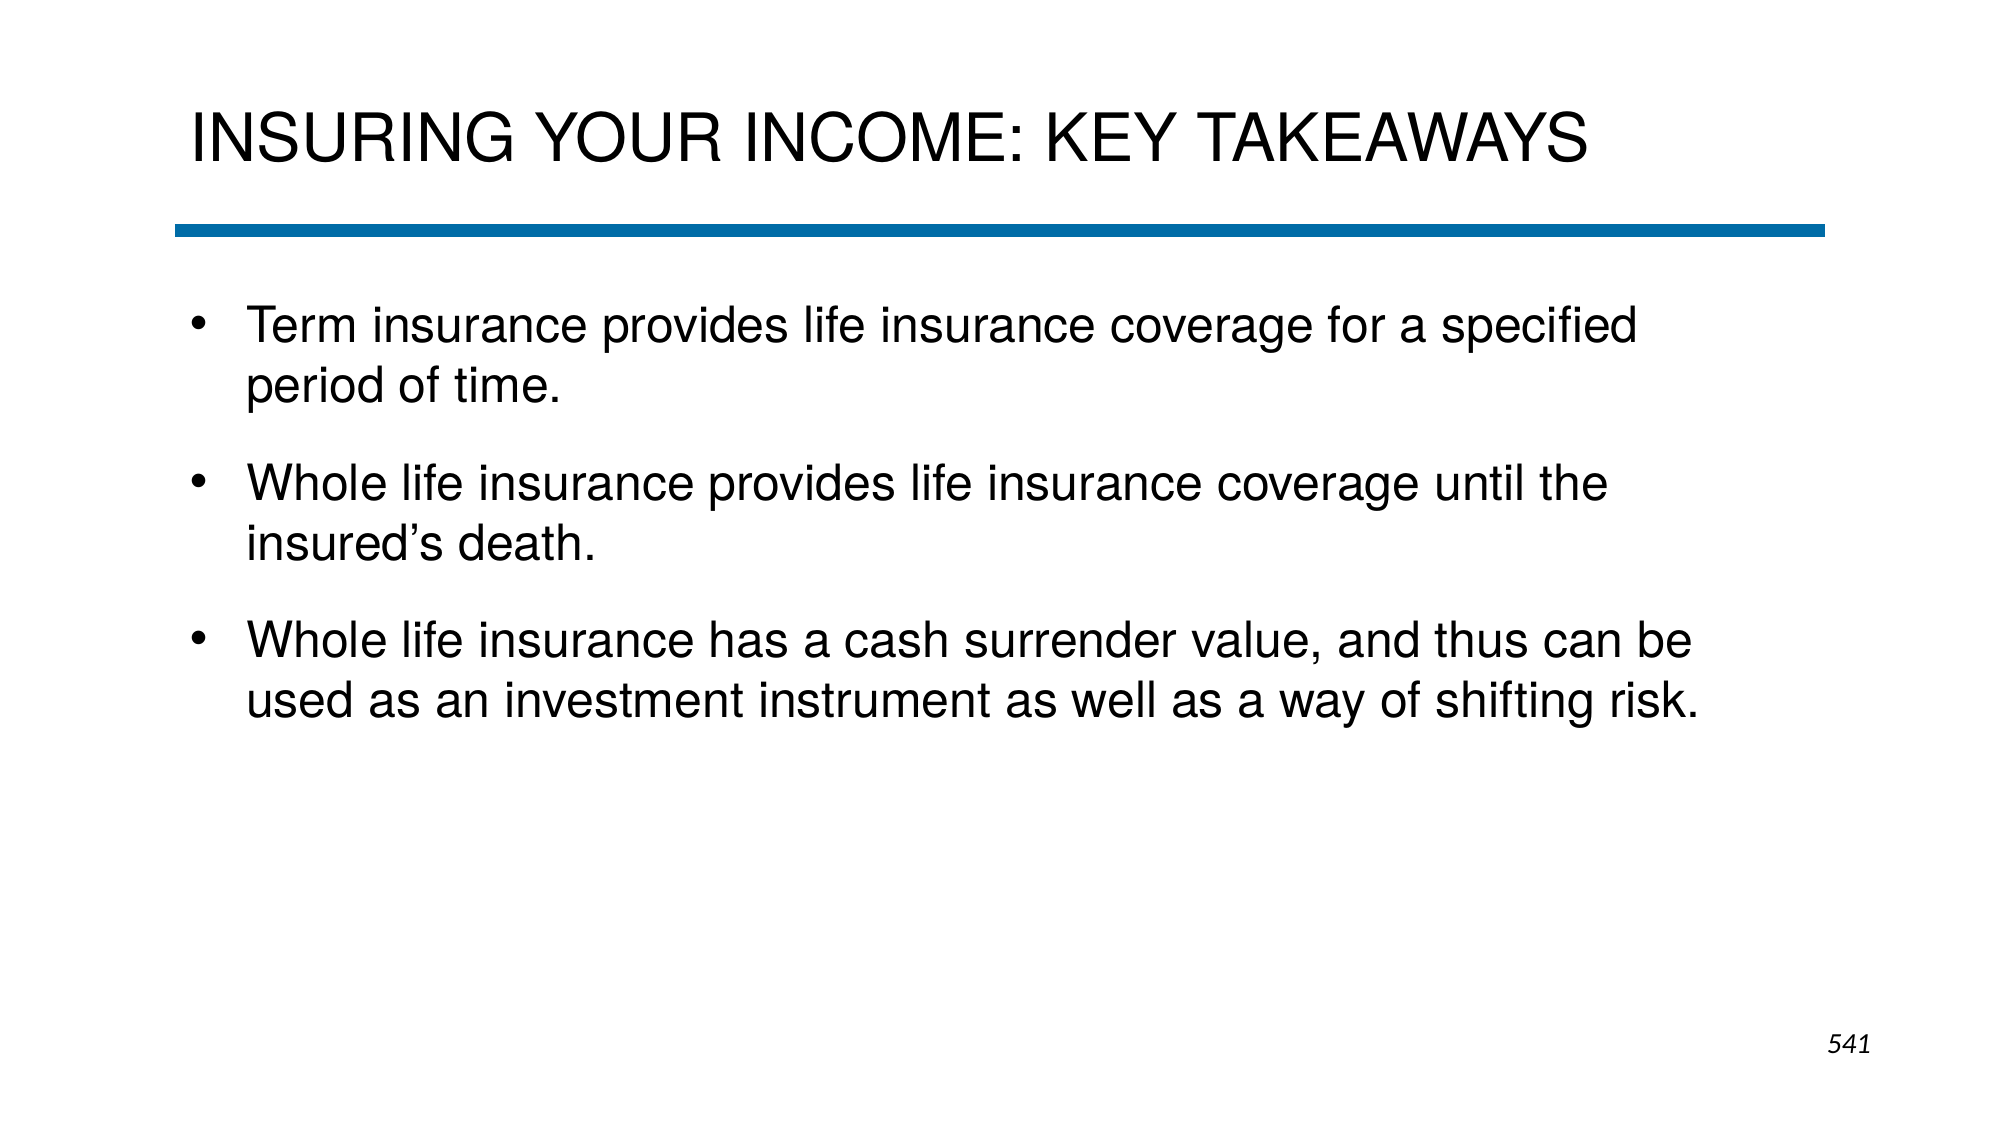

# Insuring Your Income: Key Takeaways
Term insurance provides life insurance coverage for a specified period of time.
Whole life insurance provides life insurance coverage until the insured’s death.
Whole life insurance has a cash surrender value, and thus can be used as an investment instrument as well as a way of shifting risk.

1-541